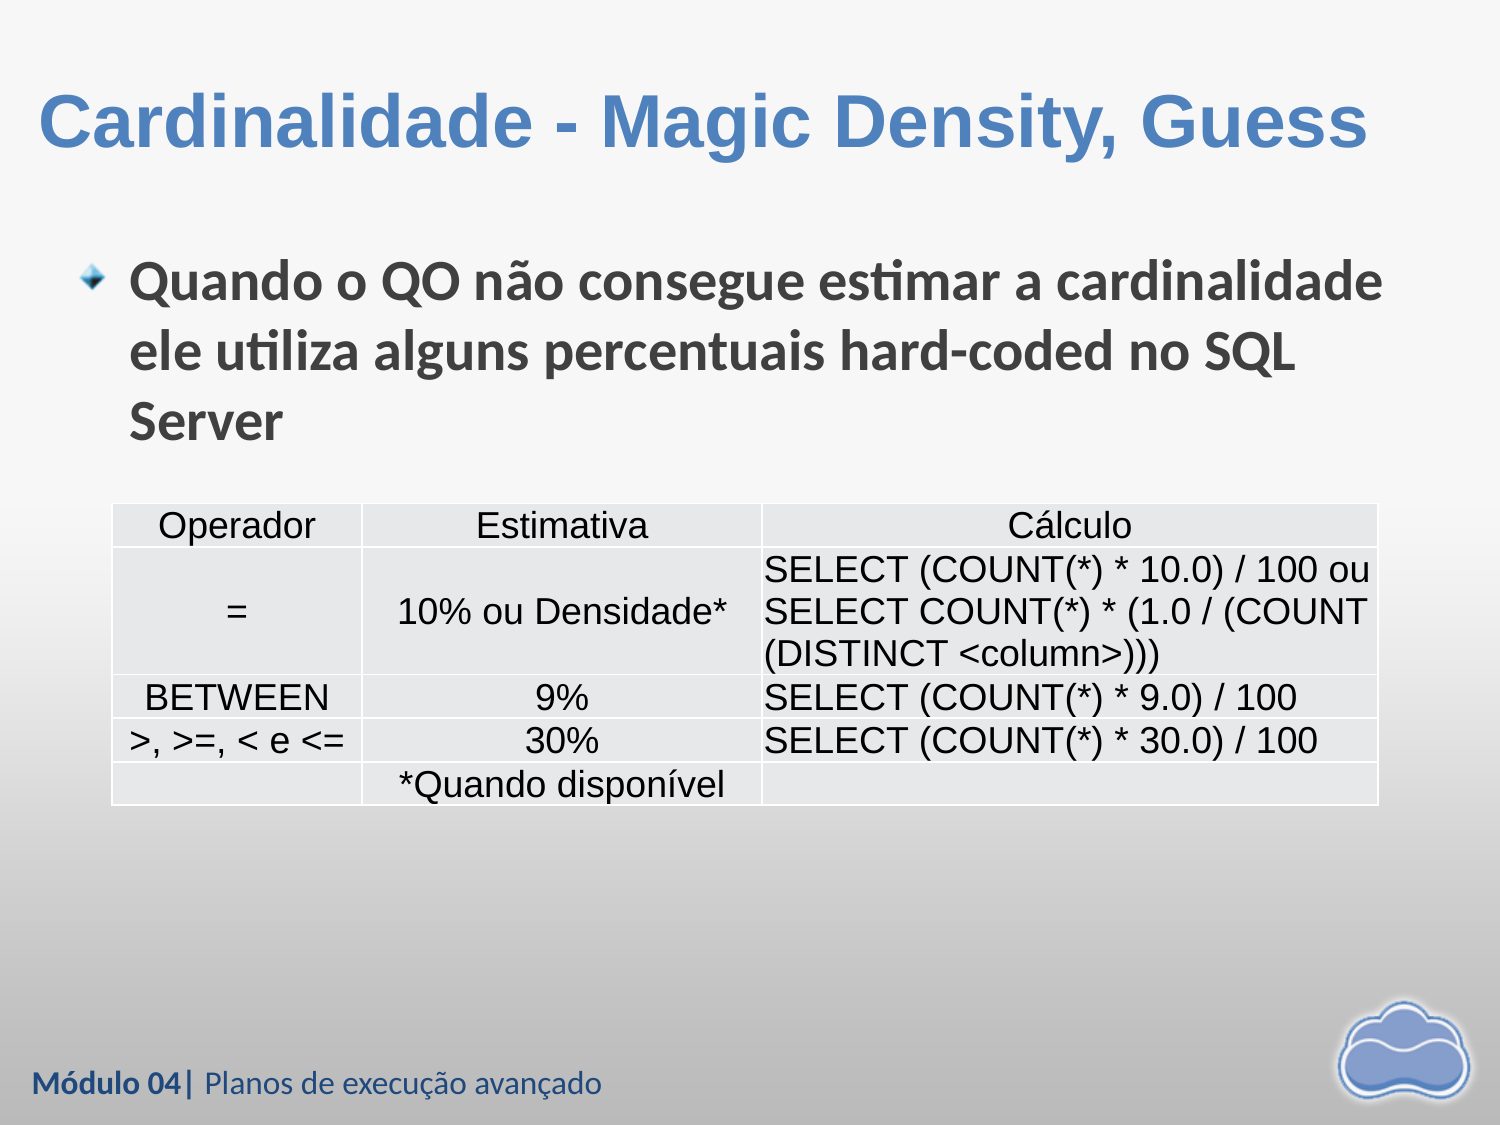

# Cardinalidade - Magic Density, Guess
Quando o QO não consegue estimar a cardinalidade ele utiliza alguns percentuais hard-coded no SQL Server
| Operador | Estimativa | Cálculo |
| --- | --- | --- |
| = | 10% ou Densidade\* | SELECT (COUNT(\*) \* 10.0) / 100 ou SELECT COUNT(\*) \* (1.0 / (COUNT (DISTINCT <column>))) |
| BETWEEN | 9% | SELECT (COUNT(\*) \* 9.0) / 100 |
| >, >=, < e <= | 30% | SELECT (COUNT(\*) \* 30.0) / 100 |
|  | \*Quando disponível |  |